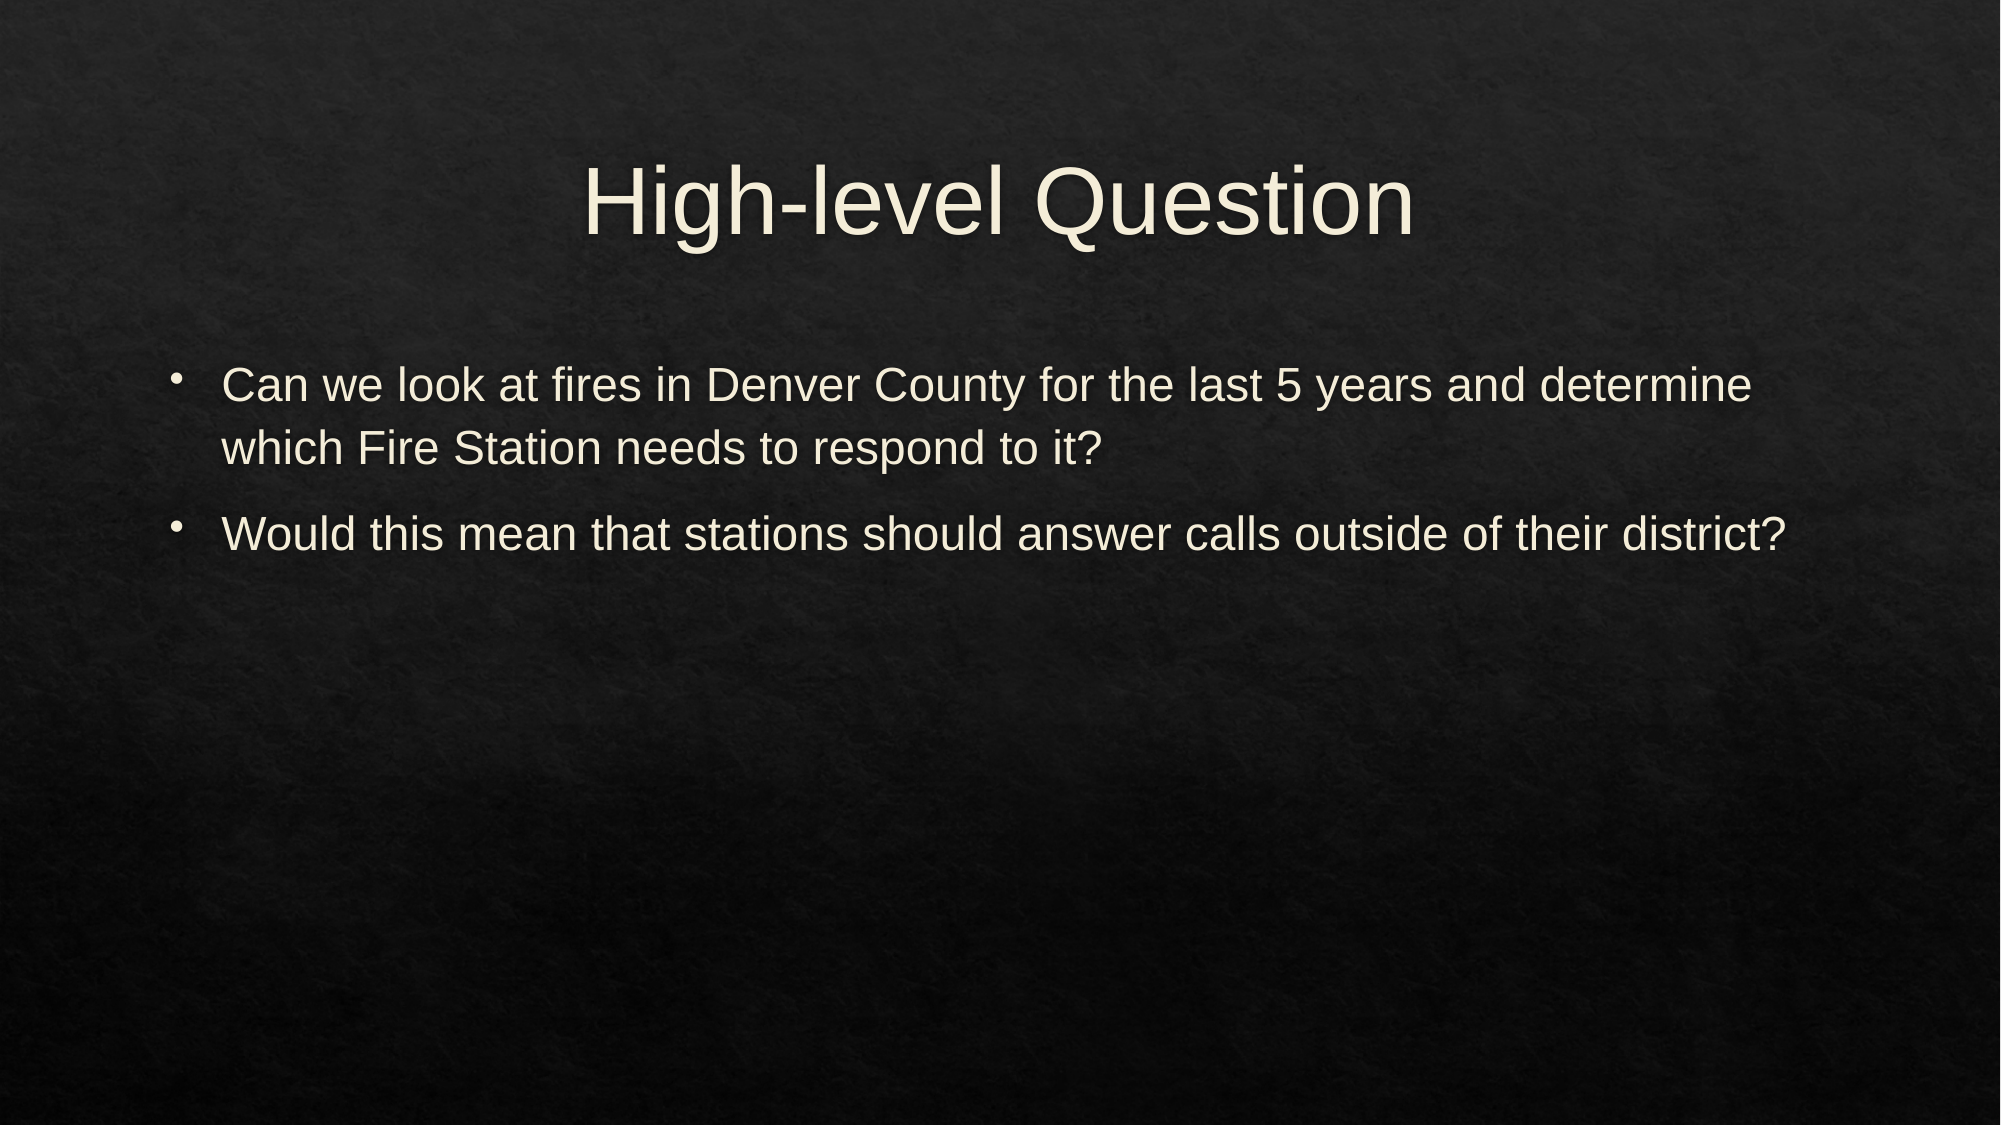

# High-level Question
Can we look at fires in Denver County for the last 5 years and determine which Fire Station needs to respond to it?
Would this mean that stations should answer calls outside of their district?